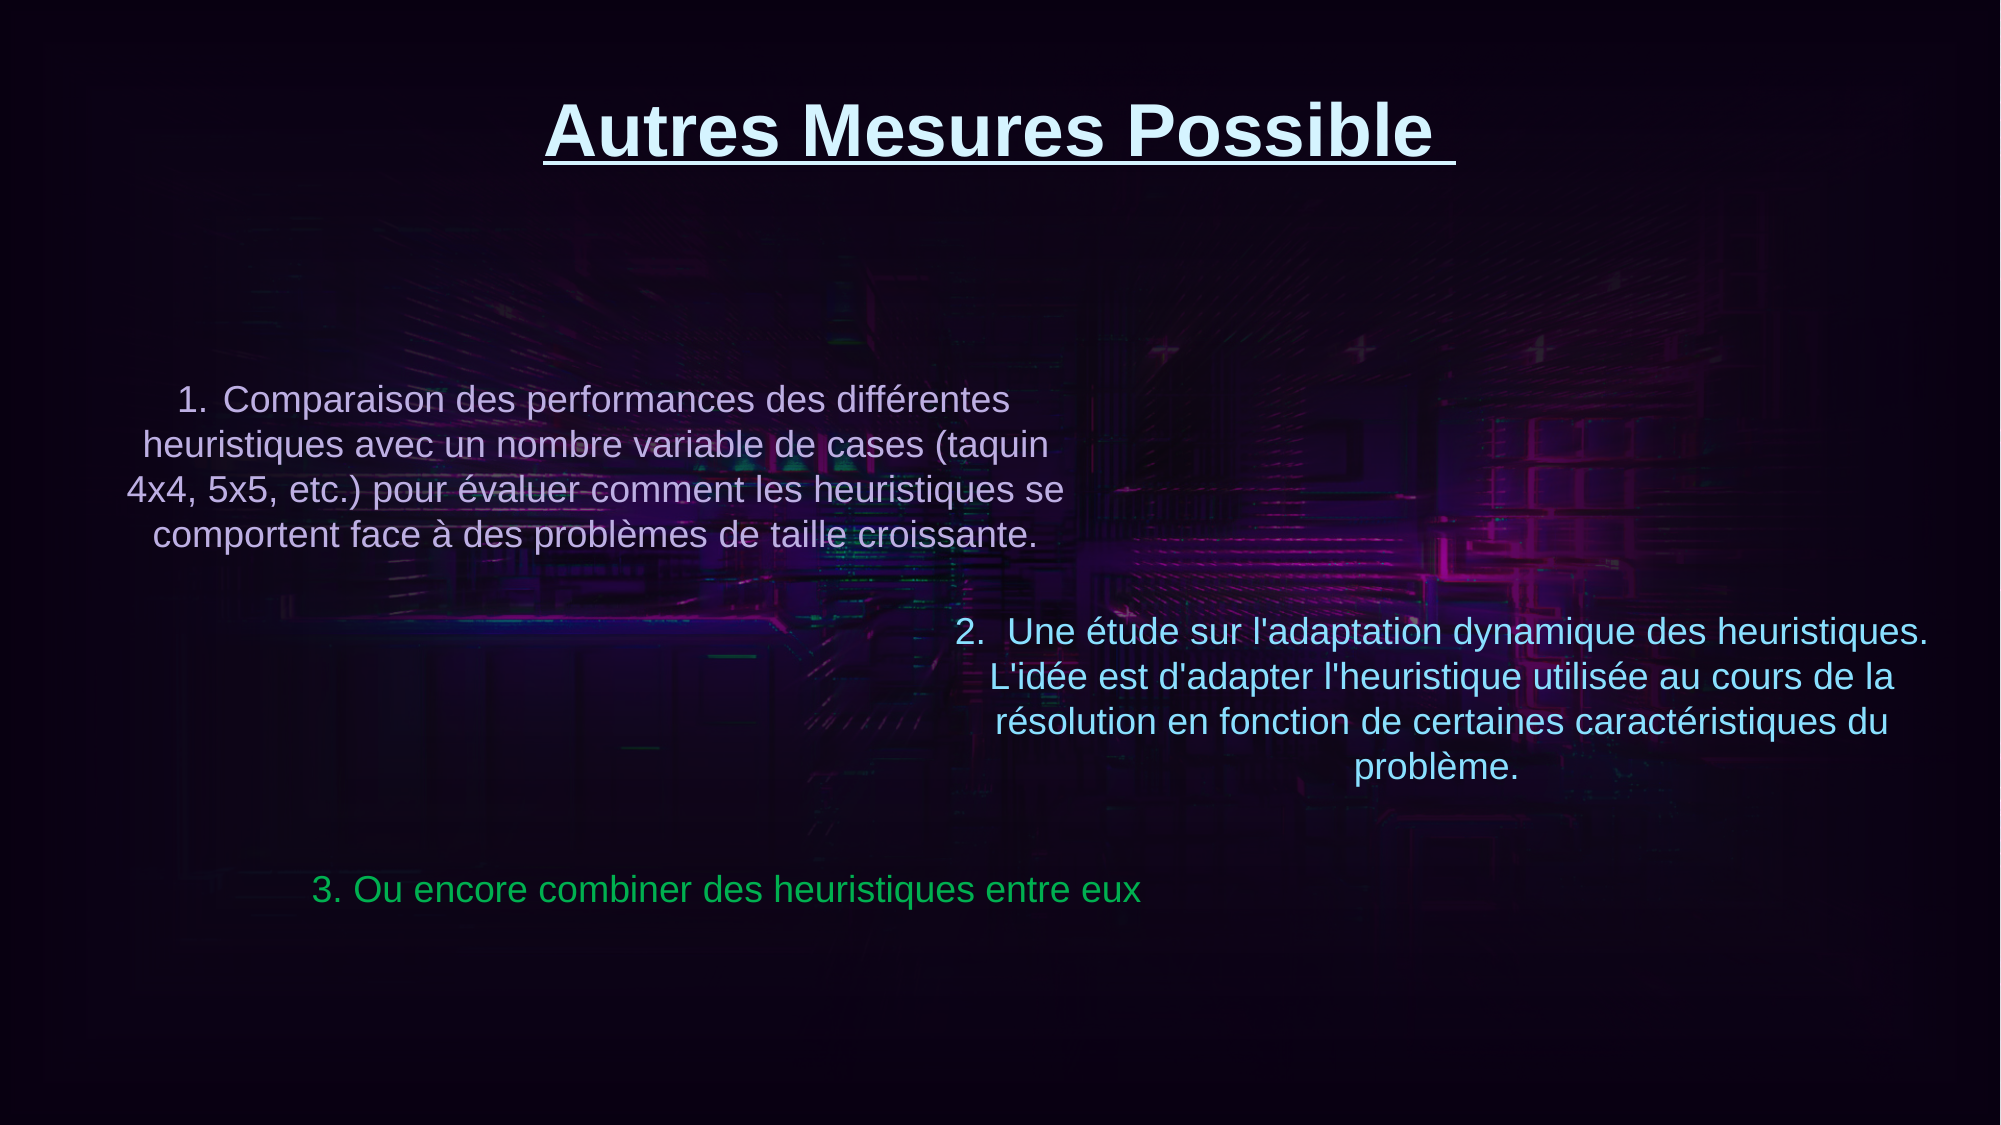

Autres Mesures Possible
 Comparaison des performances des différentes heuristiques avec un nombre variable de cases (taquin 4x4, 5x5, etc.) pour évaluer comment les heuristiques se comportent face à des problèmes de taille croissante.
2.  Une étude sur l'adaptation dynamique des heuristiques. L'idée est d'adapter l'heuristique utilisée au cours de la résolution en fonction de certaines caractéristiques du problème.
3. Ou encore combiner des heuristiques entre eux